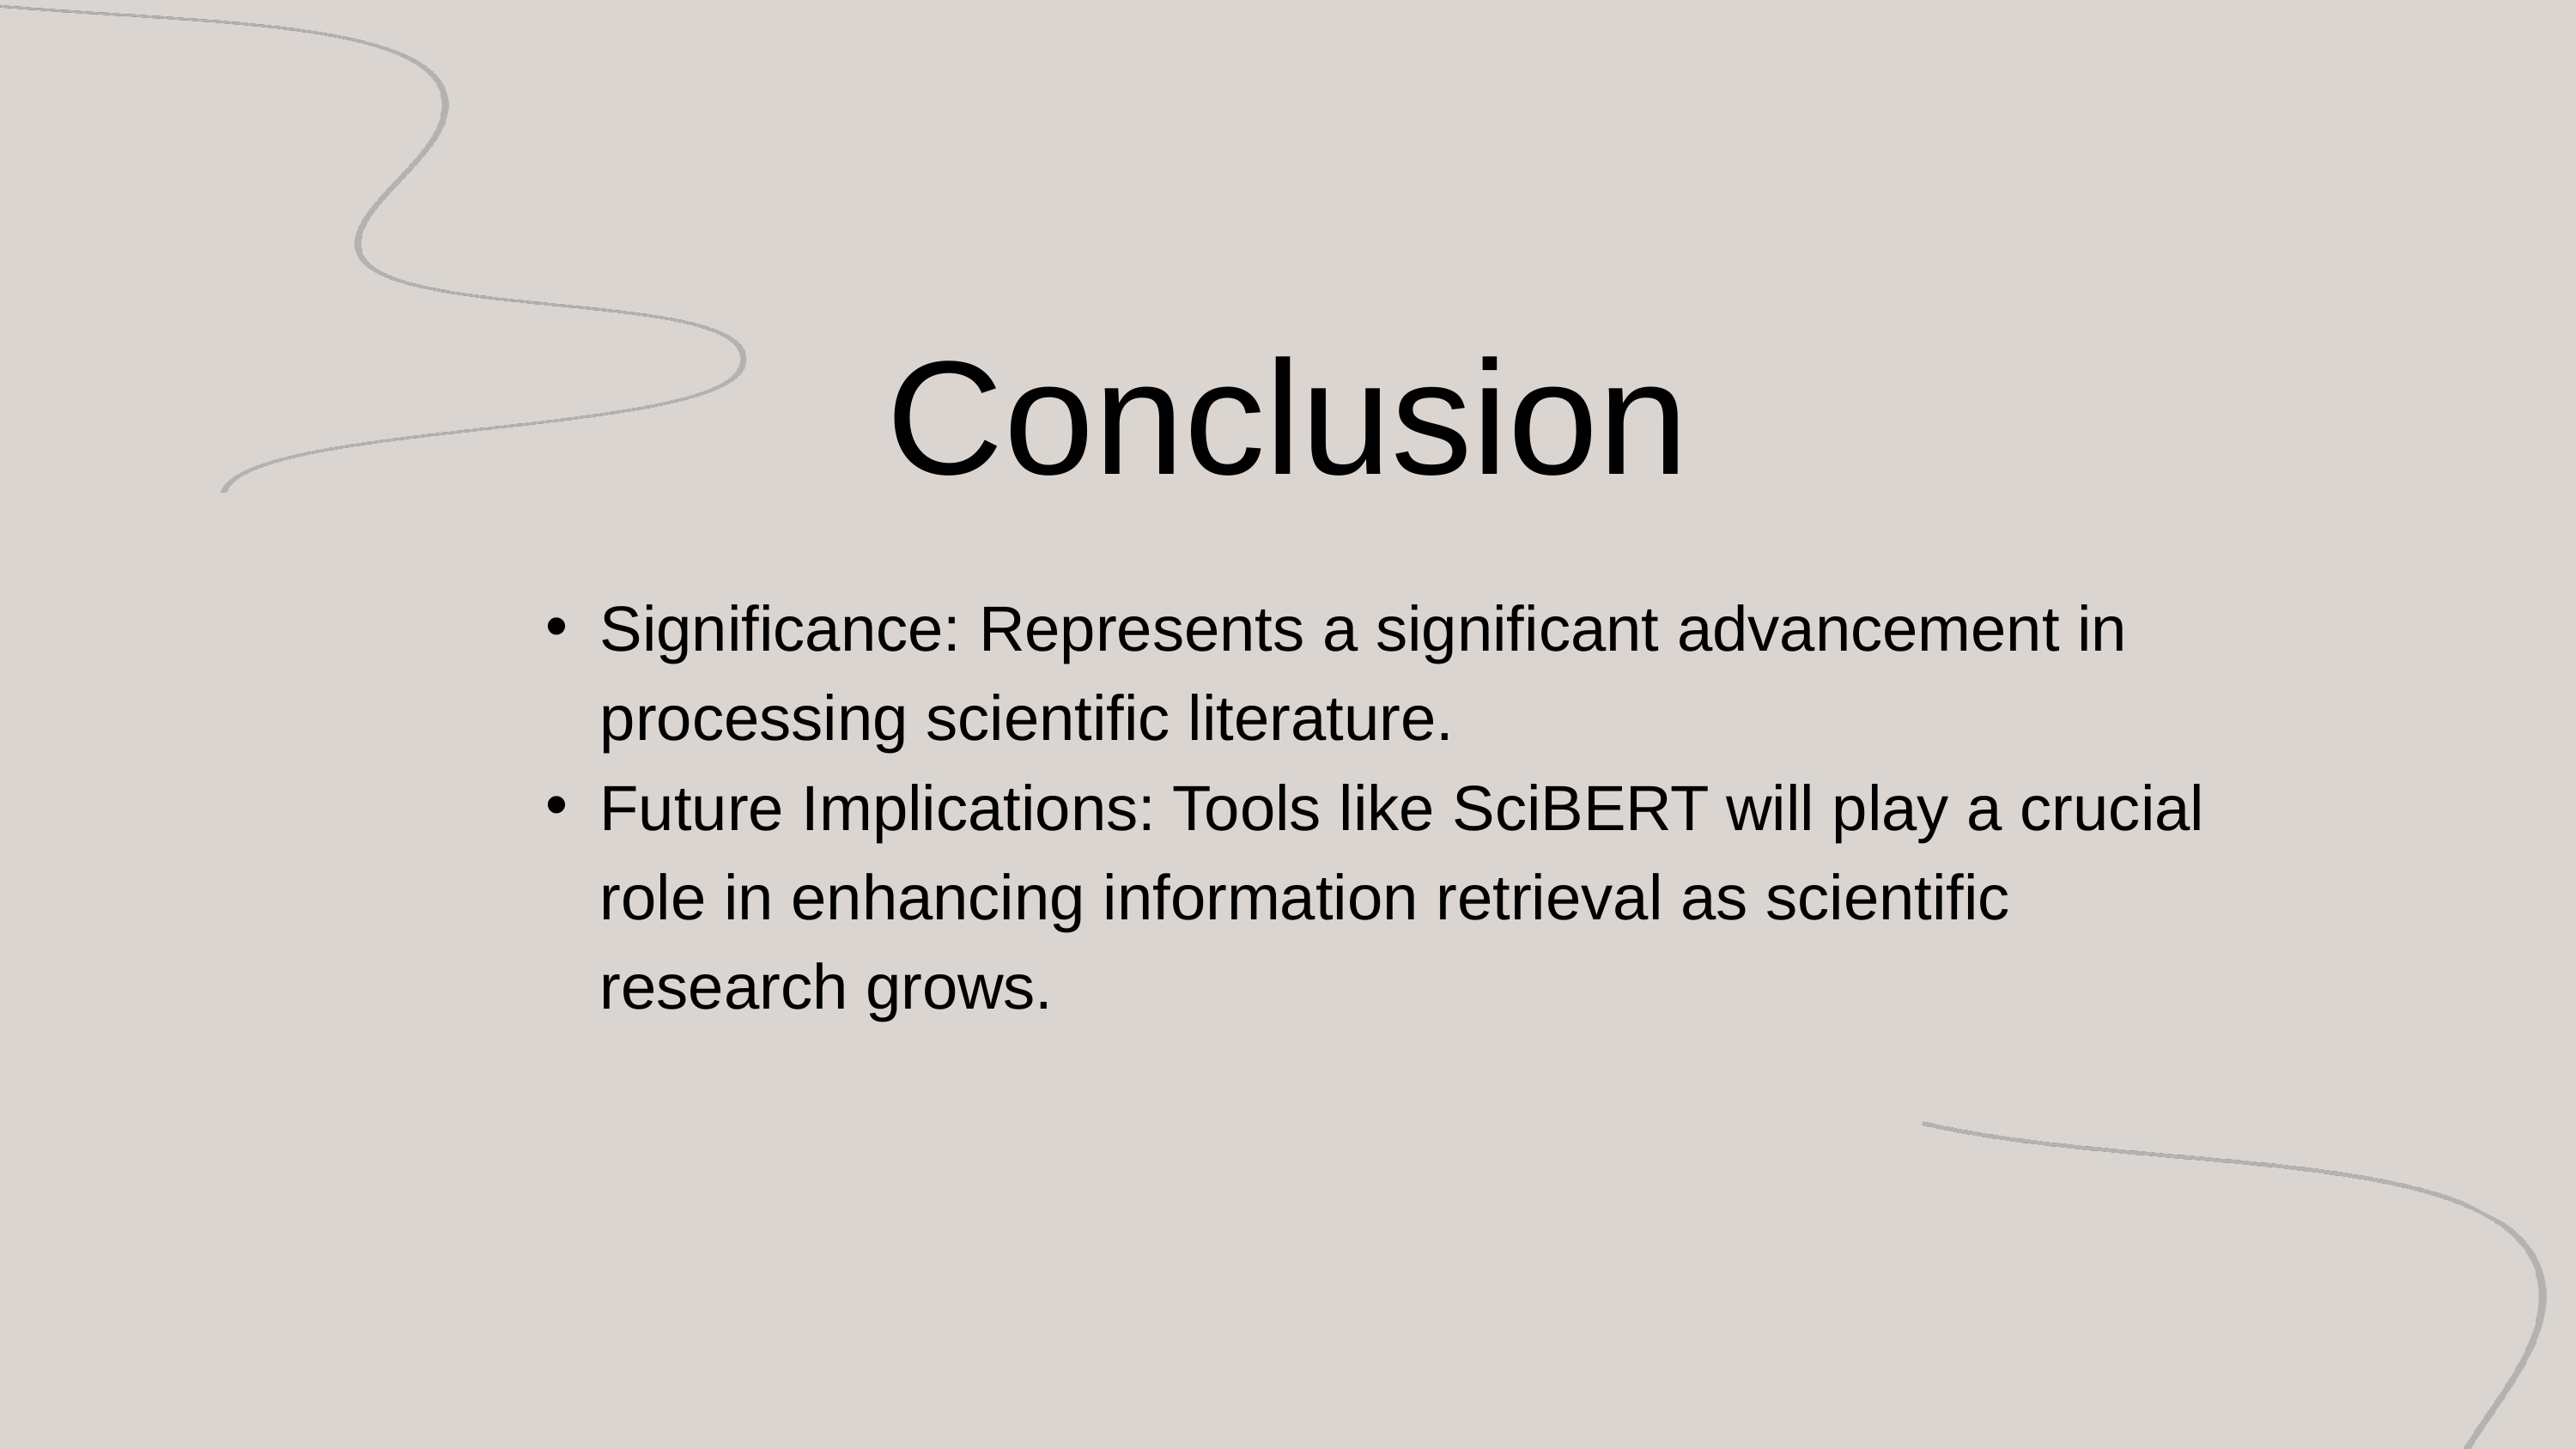

Conclusion
Significance: Represents a significant advancement in processing scientific literature.
Future Implications: Tools like SciBERT will play a crucial role in enhancing information retrieval as scientific research grows.